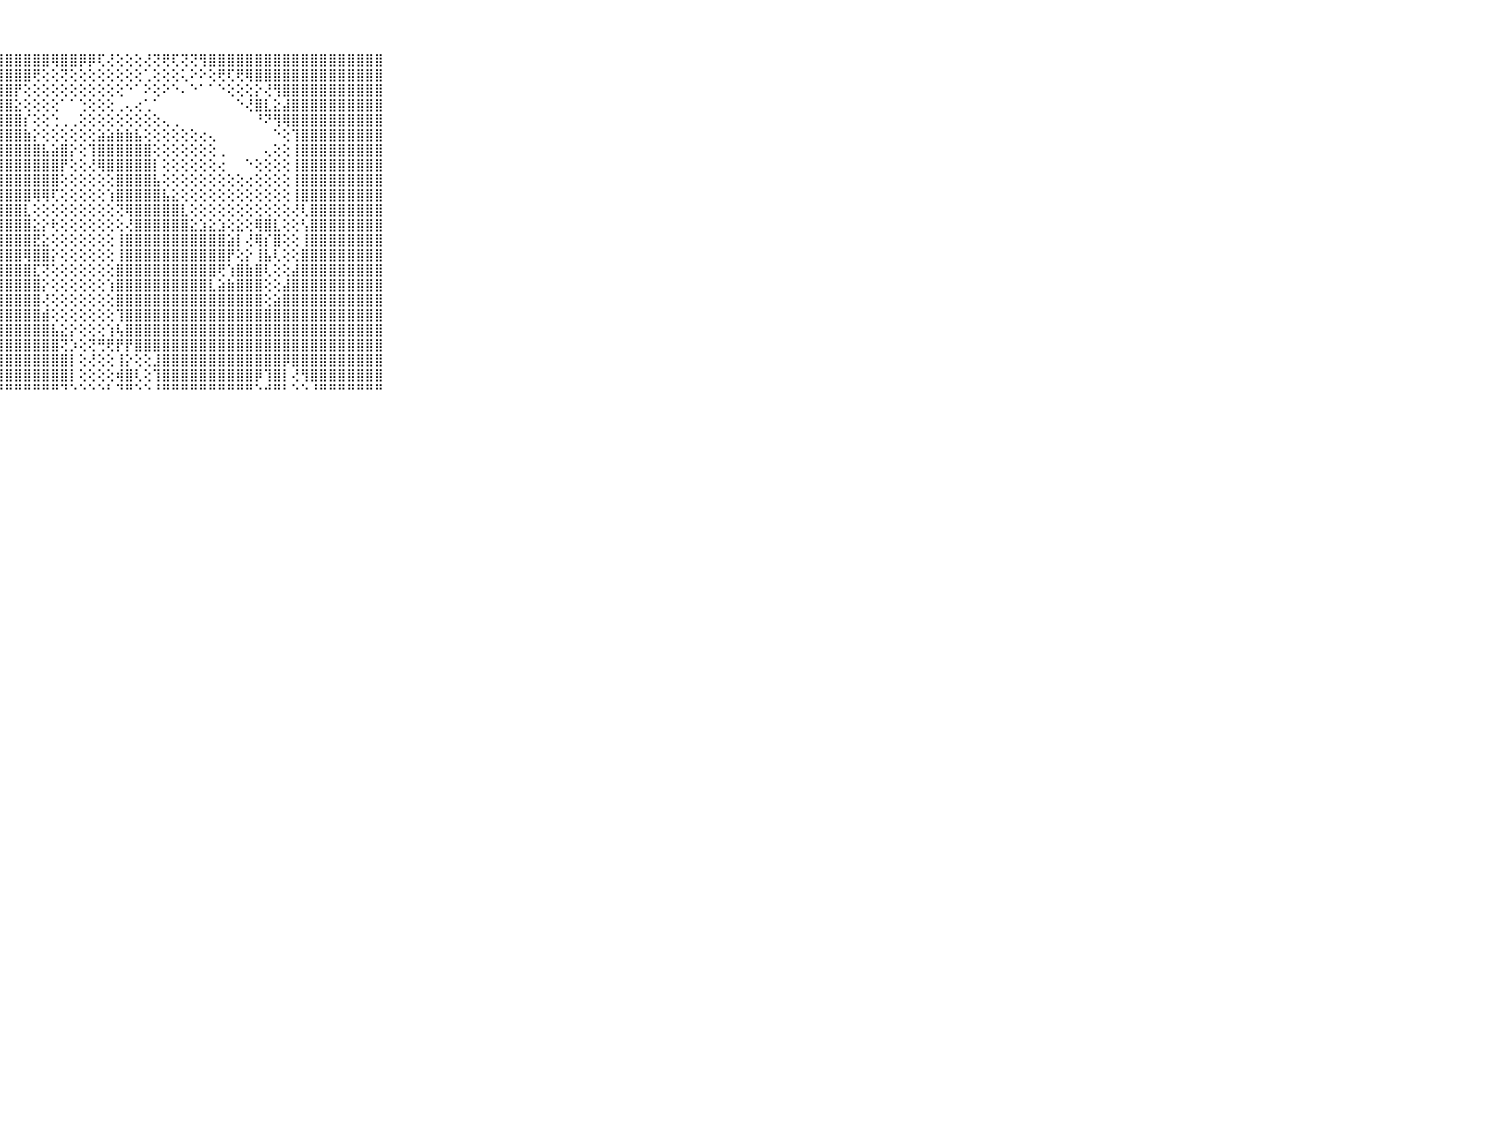

⠀⠀⠀⠀⠀⠀⠀⠀⠀⠀⠀⣿⣿⣿⣿⣿⣿⣿⣿⣿⣿⣿⣿⣿⣿⣿⣿⣿⣿⣿⣿⣿⣿⢿⣿⣿⡿⡿⢏⢜⢕⢕⢕⢜⢝⢟⢏⢝⢝⢻⣿⣿⣿⣿⣿⣿⣿⣿⣿⣿⣿⣿⣿⣿⣿⣿⣿⣿⣿⠀⠀⠀⠀⠀⠀⠀⠀⠀⠀⠀⠀
⠀⠀⠀⠀⠀⠀⠀⠀⠀⠀⠀⣿⣿⣿⣿⣿⣿⣿⣿⣿⣿⣿⣿⣿⣿⣿⣿⣿⣿⣿⣿⢟⢕⢕⢝⢕⢕⢕⢕⢕⢕⢕⢕⢁⢕⢕⢕⢅⠕⠕⢕⢟⢏⢟⢿⣿⣿⣿⣿⣿⣿⣿⣿⣿⣿⣿⣿⣿⣿⠀⠀⠀⠀⠀⠀⠀⠀⠀⠀⠀⠀
⠀⠀⠀⠀⠀⠀⠀⠀⠀⠀⠀⣿⣿⣿⣿⣿⣿⣿⣿⣿⣿⣿⣿⣿⣿⣿⣿⣿⣿⡟⢕⢕⢕⢕⢕⢕⢕⢕⢕⢕⢕⠑⠁⠕⢕⠕⠑⠄⠑⠁⠁⠑⢕⢕⢕⡕⢜⢻⣿⣿⣿⣿⣿⣿⣿⣿⣿⣿⣿⠀⠀⠀⠀⠀⠀⠀⠀⠀⠀⠀⠀
⠀⠀⠀⠀⠀⠀⠀⠀⠀⠀⠀⣿⣿⣿⣿⣿⣿⣿⣿⣿⣿⣿⣿⣿⣿⣿⣿⣿⣿⣕⢕⢕⢕⢕⠁⠁⢑⢕⢕⢕⢀⢄⢔⢁⠁⠀⠀⠀⠀⠀⠀⠀⠀⠑⢜⣿⣇⣕⣼⣿⣿⣿⣿⣿⣿⣿⣿⣿⣿⠀⠀⠀⠀⠀⠀⠀⠀⠀⠀⠀⠀
⠀⠀⠀⠀⠀⠀⠀⠀⠀⠀⠀⣿⣿⣿⣿⣿⣿⣿⣿⣿⣿⣿⣿⣿⣿⣿⣿⣿⣿⣿⡎⢕⢕⢑⢀⢀⢕⢕⢕⢕⢕⢕⢕⢕⢕⢄⢀⠀⠀⠀⠀⠀⠀⠀⠀⠘⠝⢻⢿⣿⣿⣿⣿⣿⣿⣿⣿⣿⣿⠀⠀⠀⠀⠀⠀⠀⠀⠀⠀⠀⠀
⠀⠀⠀⠀⠀⠀⠀⠀⠀⠀⠀⣿⣿⣿⣿⣿⣿⣿⣿⣿⣿⣿⣿⣿⣿⣿⣿⣿⣿⣿⣷⡕⢕⢕⢕⢕⢕⢕⣵⣵⣷⣷⣧⢕⢕⢕⢕⢕⢕⢔⢄⠀⠀⠀⠀⠀⠀⠑⢕⢹⣿⣿⣿⣿⣿⣿⣿⣿⣿⠀⠀⠀⠀⠀⠀⠀⠀⠀⠀⠀⠀
⠀⠀⠀⠀⠀⠀⠀⠀⠀⠀⠀⣿⣿⣿⣿⣿⣿⣿⣿⣿⣿⣿⣿⣿⣿⣿⣿⣿⣿⣿⣿⣿⣧⣵⣿⡕⢕⢹⣿⣿⣿⣿⣿⣿⢕⢕⢕⢕⢕⢕⢕⢀⠀⠀⠀⠀⢄⢕⢕⢸⣿⣿⣿⣿⣿⣿⣿⣿⣿⠀⠀⠀⠀⠀⠀⠀⠀⠀⠀⠀⠀
⠀⠀⠀⠀⠀⠀⠀⠀⠀⠀⠀⣿⣿⣿⣿⣿⣿⣿⣿⣿⣿⣿⣿⣿⣿⣿⣿⣿⣿⣿⣿⣿⣿⣿⡟⢕⢕⢜⢿⣿⣿⣿⣿⣿⡇⢕⢕⢕⢕⢕⢕⢔⠀⠀⠑⢕⢕⢕⢕⢸⣿⣿⣿⣿⣿⣿⣿⣿⣿⠀⠀⠀⠀⠀⠀⠀⠀⠀⠀⠀⠀
⠀⠀⠀⠀⠀⠀⠀⠀⠀⠀⠀⣿⣿⣿⣿⣿⣿⣿⣿⣿⣿⣿⣿⣿⣿⣿⣿⣿⣿⣿⣿⣿⣿⣿⢕⢕⢕⢕⢕⢕⣿⣿⣿⣿⣧⢕⢕⢕⢕⢕⢕⢕⢕⢕⢔⢕⢕⢕⢕⢸⣿⣿⣿⣿⣿⣿⣿⣿⣿⠀⠀⠀⠀⠀⠀⠀⠀⠀⠀⠀⠀
⠀⠀⠀⠀⠀⠀⠀⠀⠀⠀⠀⣿⣿⣿⣿⣿⣿⣿⣿⣿⣿⣿⣿⣿⣿⣿⣿⣿⣿⣿⣿⢿⢿⢏⢕⢕⢕⢕⢕⢱⣿⣿⣿⣿⣿⣧⣕⢕⢕⢕⢕⢕⢕⢕⢕⢕⢕⢕⢕⢸⣿⣿⣿⣿⣿⣿⣿⣿⣿⠀⠀⠀⠀⠀⠀⠀⠀⠀⠀⠀⠀
⠀⠀⠀⠀⠀⠀⠀⠀⠀⠀⠀⣿⣿⣿⣿⣿⣿⣿⣿⣿⣿⣿⣿⣿⣿⣿⣿⣿⣿⣿⣇⢕⢕⢕⢕⢕⢕⢕⢕⢕⢝⢿⣿⣿⣿⣿⣿⣇⢕⢕⢕⢕⢕⢕⢕⢕⢕⢕⢕⢜⢇⣿⣿⣿⣿⣿⣿⣿⣿⠀⠀⠀⠀⠀⠀⠀⠀⠀⠀⠀⠀
⠀⠀⠀⠀⠀⠀⠀⠀⠀⠀⠀⣿⣿⣿⣿⣿⣿⣿⣿⣿⣿⣿⣿⣿⣿⣿⣿⣿⣿⣿⣿⣕⡕⢗⢕⢕⢕⢕⢕⢕⢕⢜⣿⣿⣿⣿⣿⣿⣕⣱⣕⣱⢕⣕⢕⢿⣿⣇⢕⢕⢣⣿⣿⣿⣿⣿⣿⣿⣿⠀⠀⠀⠀⠀⠀⠀⠀⠀⠀⠀⠀
⠀⠀⠀⠀⠀⠀⠀⠀⠀⠀⠀⣿⣿⣿⣿⣿⣿⣿⣿⣿⣿⣿⣿⣿⣿⣿⣿⣿⣿⣿⣿⣟⣕⢕⢕⢕⢕⢕⢕⢕⢸⣿⣿⣿⣿⣿⣿⣿⣿⣿⣿⣿⣵⡇⢜⢿⡎⣿⢕⢕⢸⣿⣿⣿⣿⣿⣿⣿⣿⠀⠀⠀⠀⠀⠀⠀⠀⠀⠀⠀⠀
⠀⠀⠀⠀⠀⠀⠀⠀⠀⠀⠀⣿⣿⣿⣿⣿⣿⣿⣿⣿⣿⣿⣿⣿⣿⣿⣿⣿⣿⣿⢿⣿⣿⡕⢕⢕⢕⢕⢕⢕⢸⣿⣿⣿⣿⣿⣿⣿⣿⣿⣿⣿⡟⢕⡕⢸⣧⢇⢕⢕⣿⣿⣿⣿⣿⣿⣿⣿⣿⠀⠀⠀⠀⠀⠀⠀⠀⠀⠀⠀⠀
⠀⠀⠀⠀⠀⠀⠀⠀⠀⠀⠀⣿⣿⣿⣿⣿⣿⣿⣿⣿⣿⣿⣿⣿⣿⣿⣿⣿⣿⣿⣿⣏⢝⢕⢕⢕⢕⢕⢕⢕⣿⣿⣿⣿⣿⣿⣿⣿⣿⣿⣿⢟⢱⣿⣷⣿⢇⢕⢕⣼⣿⣿⣿⣿⣿⣿⣿⣿⣿⠀⠀⠀⠀⠀⠀⠀⠀⠀⠀⠀⠀
⠀⠀⠀⠀⠀⠀⠀⠀⠀⠀⠀⣿⣿⣿⣿⣿⣿⣿⣿⣿⣿⣿⣿⣿⣿⣿⣿⣿⣿⣿⣿⣿⡕⢕⢕⢕⢕⢕⢕⢱⣿⣿⣿⣿⣿⣿⣿⣿⣿⣿⣇⣵⣷⣿⣿⣿⢕⢕⣼⣿⣿⣿⣿⣿⣿⣿⣿⣿⣿⠀⠀⠀⠀⠀⠀⠀⠀⠀⠀⠀⠀
⠀⠀⠀⠀⠀⠀⠀⠀⠀⠀⠀⣿⣿⣿⣿⣿⣿⣿⣿⣿⣿⣿⣿⣿⣿⣿⣿⣿⣿⣿⣿⣿⢜⢕⢕⢕⢕⢕⢕⢕⣿⣿⣿⣿⣿⣿⣿⣿⣿⣿⣿⣿⣿⣿⣿⣿⢕⣵⣿⣿⣿⣿⣿⣿⣿⣿⣿⣿⣿⠀⠀⠀⠀⠀⠀⠀⠀⠀⠀⠀⠀
⠀⠀⠀⠀⠀⠀⠀⠀⠀⠀⠀⣿⣿⣿⣿⣿⣿⣿⣿⣿⣿⣿⣿⣿⣿⣿⣿⣿⣿⣿⣿⣿⣾⢕⢕⢕⢕⢕⢕⢕⢹⣿⣿⣿⣿⣿⣿⣿⣿⣿⣿⣿⣿⣿⣿⣿⣿⣿⣿⣿⣿⣿⣿⣿⣿⣿⣿⣿⣿⠀⠀⠀⠀⠀⠀⠀⠀⠀⠀⠀⠀
⠀⠀⠀⠀⠀⠀⠀⠀⠀⠀⠀⣿⣿⣿⣿⣿⣿⣿⣿⣿⣿⣿⣿⣿⣿⣿⣿⣿⣿⣿⣿⣿⣿⣧⣕⡕⢕⢕⢕⢱⢧⣿⣿⣿⣿⣿⣿⣿⣿⣿⣿⣿⣿⣿⣿⣿⣿⣿⣿⣿⣿⣿⣿⣿⣿⣿⣿⣿⣿⠀⠀⠀⠀⠀⠀⠀⠀⠀⠀⠀⠀
⠀⠀⠀⠀⠀⠀⠀⠀⠀⠀⠀⣿⣿⣿⣿⣿⣿⣿⣿⣿⣿⣿⣿⣿⣿⣿⣿⣿⣿⣿⣿⣿⣿⣿⢝⡱⢕⢝⢛⢟⡟⡟⣿⣿⣿⣿⣿⣿⣿⣿⣿⣿⣿⣿⣿⣿⣿⣿⣿⣿⣿⣿⣿⣿⣿⣿⣿⣿⣿⠀⠀⠀⠀⠀⠀⠀⠀⠀⠀⠀⠀
⠀⠀⠀⠀⠀⠀⠀⠀⠀⠀⠀⣿⣿⣿⣿⣿⣿⣿⣿⣿⣿⣿⣿⣿⣿⣿⣿⣿⣿⣿⣿⣿⣿⣿⣿⡇⢕⢜⢕⢕⢸⡕⢕⢕⣸⣿⣿⣿⣿⣿⣿⣿⣿⣿⣿⣿⣿⣿⡿⣿⣿⣿⣿⣿⣿⣿⣿⣿⣿⠀⠀⠀⠀⠀⠀⠀⠀⠀⠀⠀⠀
⠀⠀⠀⠀⠀⠀⠀⠀⠀⠀⠀⣿⣿⣿⣿⣿⣿⣿⣿⣿⣿⣿⣿⣿⣿⣿⣿⣿⣿⣿⣿⣿⣿⣿⣿⡇⢕⢕⢕⢕⢾⣿⢇⢕⢹⣿⣿⣿⣿⣿⣿⣿⣿⣿⣿⡿⢹⣿⡇⢜⢻⣿⣿⣿⣿⣿⣿⣿⣿⠀⠀⠀⠀⠀⠀⠀⠀⠀⠀⠀⠀
⠀⠀⠀⠀⠀⠀⠀⠀⠀⠀⠀⠛⠛⠛⠛⠛⠛⠛⠛⠛⠛⠛⠛⠛⠛⠛⠛⠛⠛⠛⠛⠛⠛⠛⠙⠑⠑⠑⠑⠃⠙⠛⠑⠑⠘⠛⠛⠛⠛⠛⠛⠛⠛⠛⠛⠑⠚⠛⠃⠑⠑⠘⠛⠛⠛⠛⠛⠛⠛⠀⠀⠀⠀⠀⠀⠀⠀⠀⠀⠀⠀